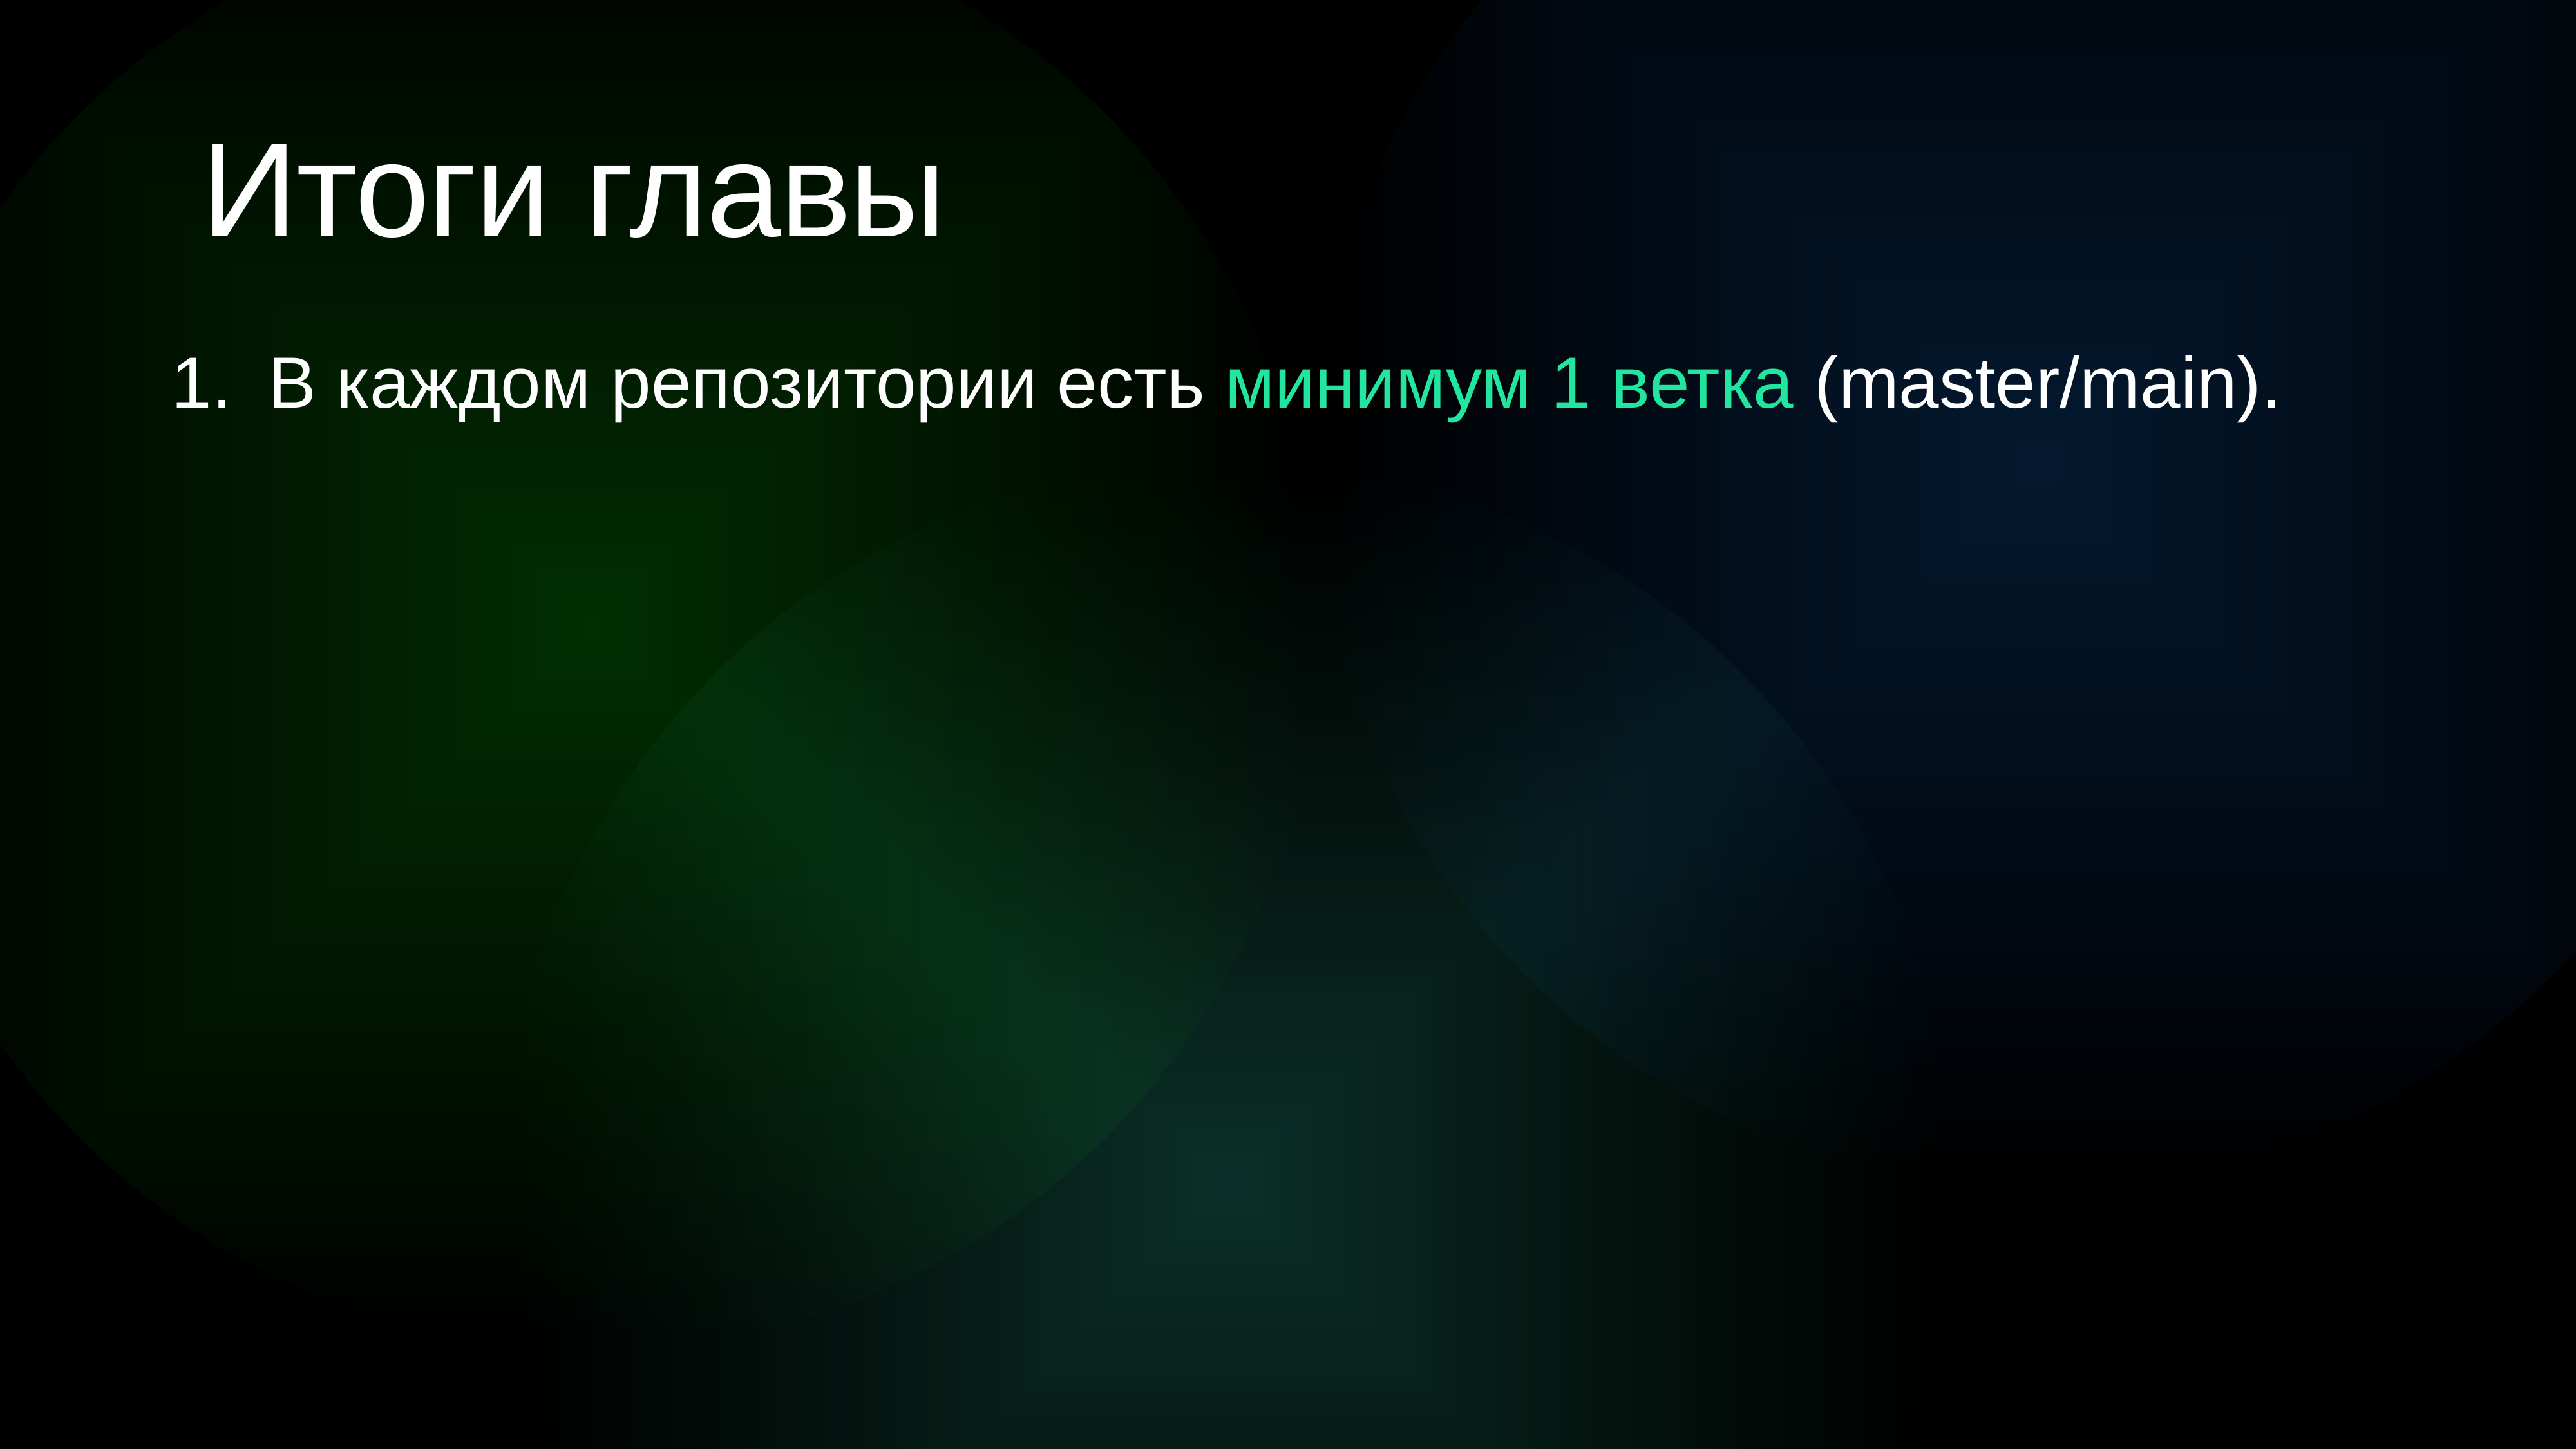

Итоги главы
В каждом репозитории есть минимум 1 ветка (master/main).